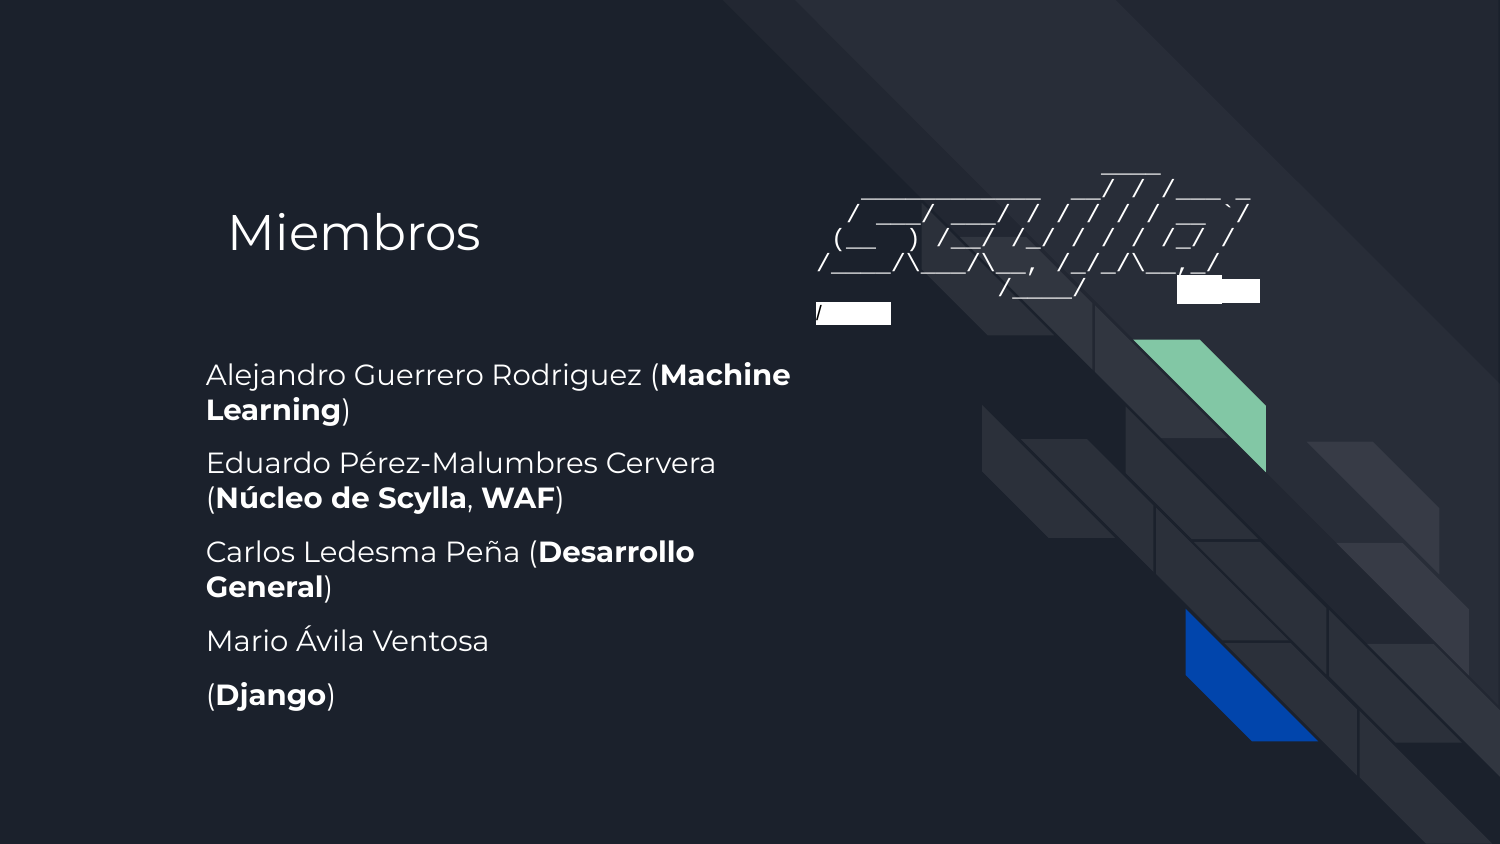

____
   ____________  __/ / /___ _
  / ___/ ___/ / / / / / __ `/
 (__  ) /__/ /_/ / / / /_/ /
/____/\___/\__, /_/_/\__,_/
          /____/
/
Miembros
Alejandro Guerrero Rodriguez (Machine Learning)
Eduardo Pérez-Malumbres Cervera (Núcleo de Scylla, WAF)
Carlos Ledesma Peña (Desarrollo General)
Mario Ávila Ventosa
(Django)